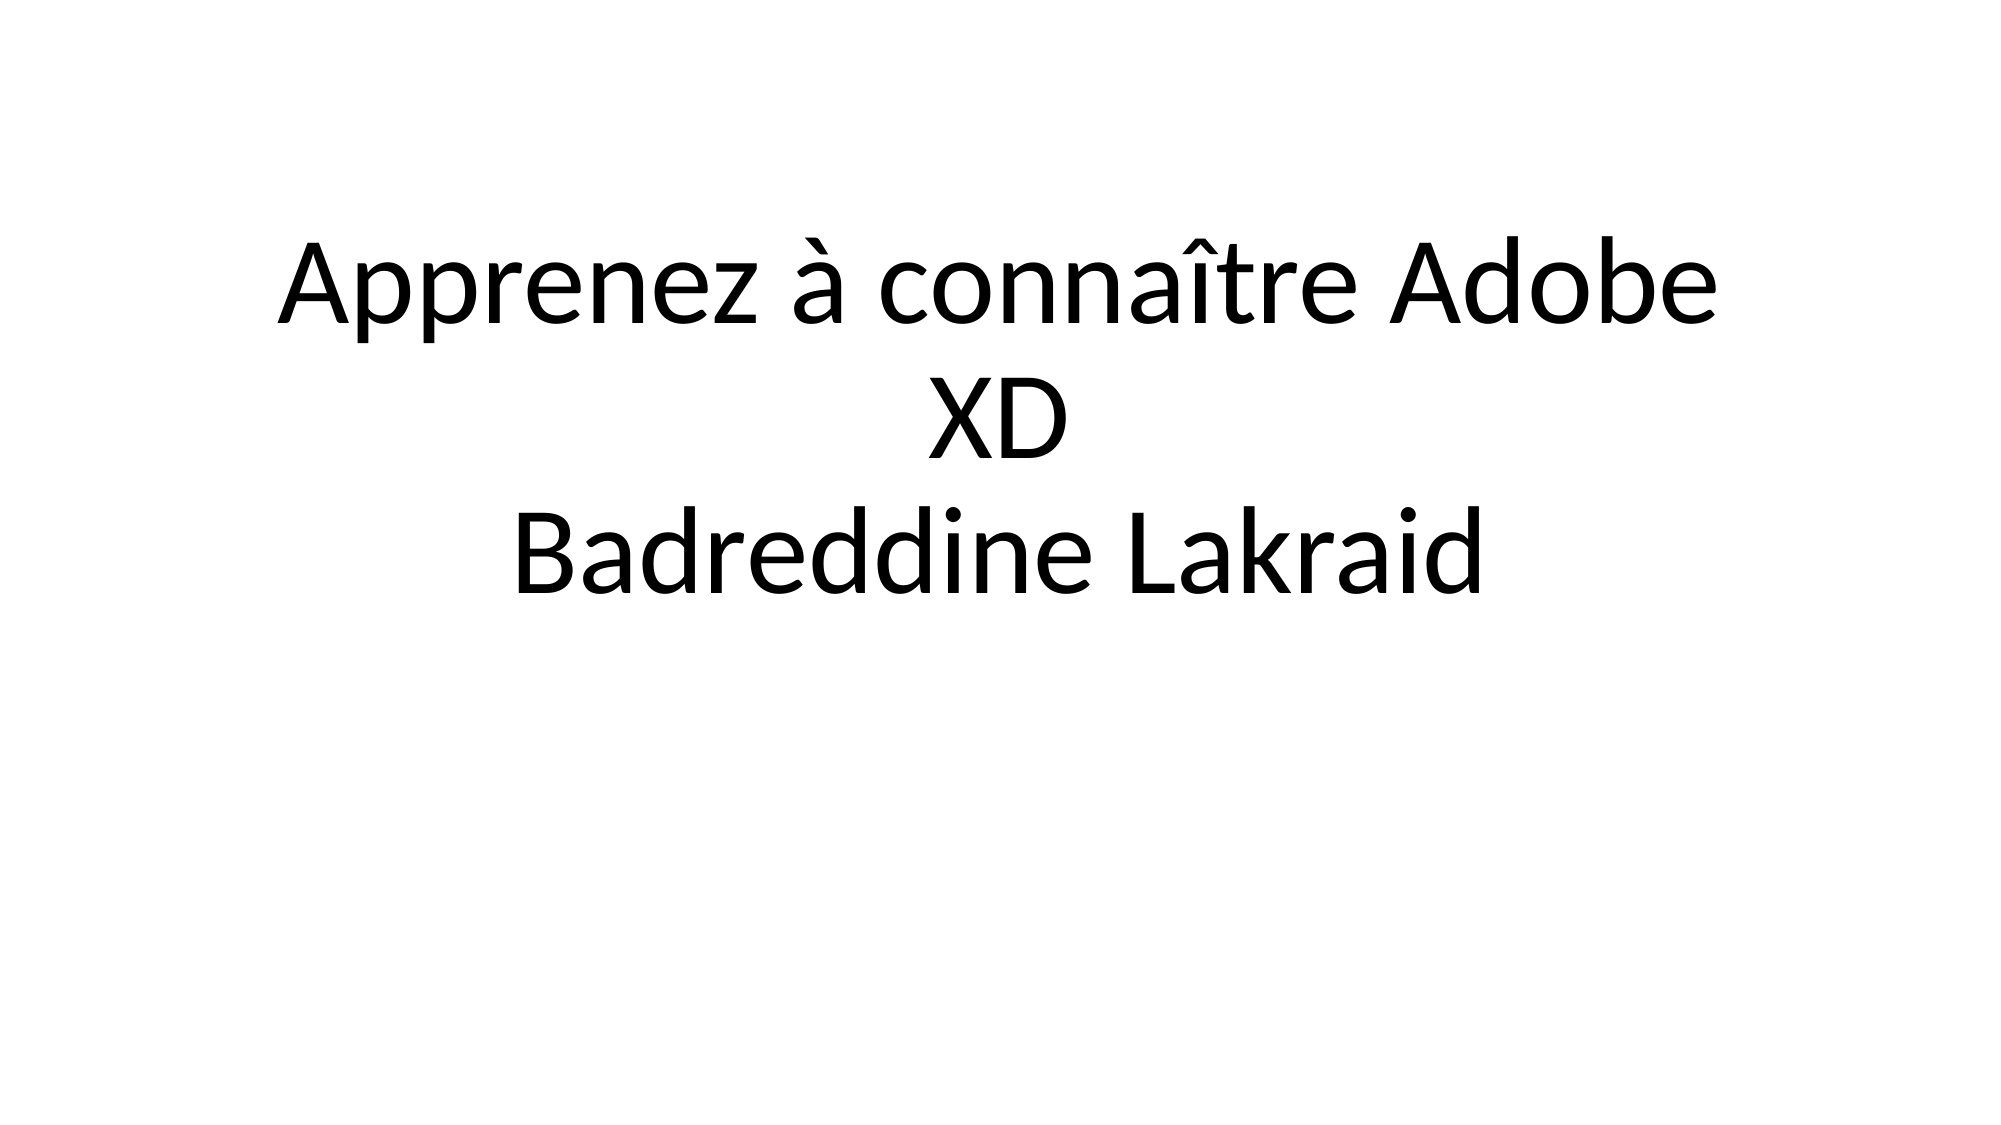

# Apprenez à connaître Adobe XD Badreddine Lakraid